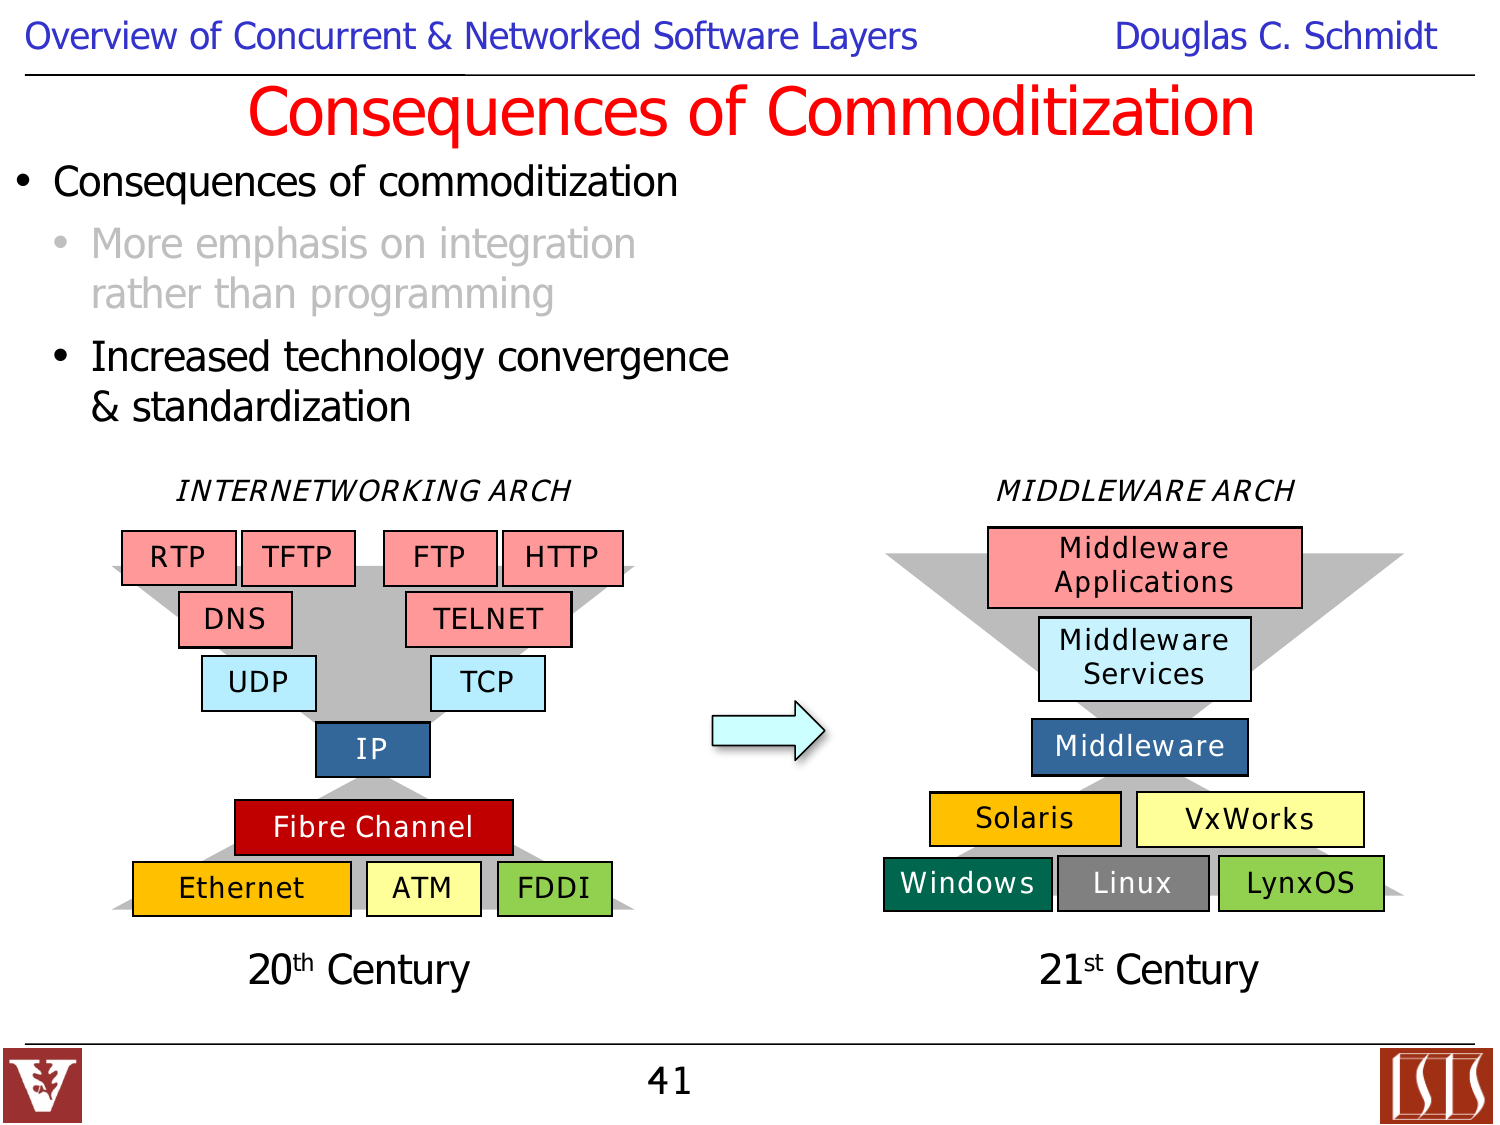

# Consequences of Commoditization
Consequences of commoditization
More emphasis on integration rather than programming
Increased technology convergence & standardization
INTERNETWORKING ARCH
RTP
TFTP
FTP
HTTP

DNS
TELNET
UDP
TCP
IP
Fibre Channel
Ethernet
ATM
FDDI
MIDDLEWARE ARCH
Middleware
Applications

Middleware
Services
Middleware
Solaris
VxWorks
Linux
LynxOS
Windows

20th Century
21st Century